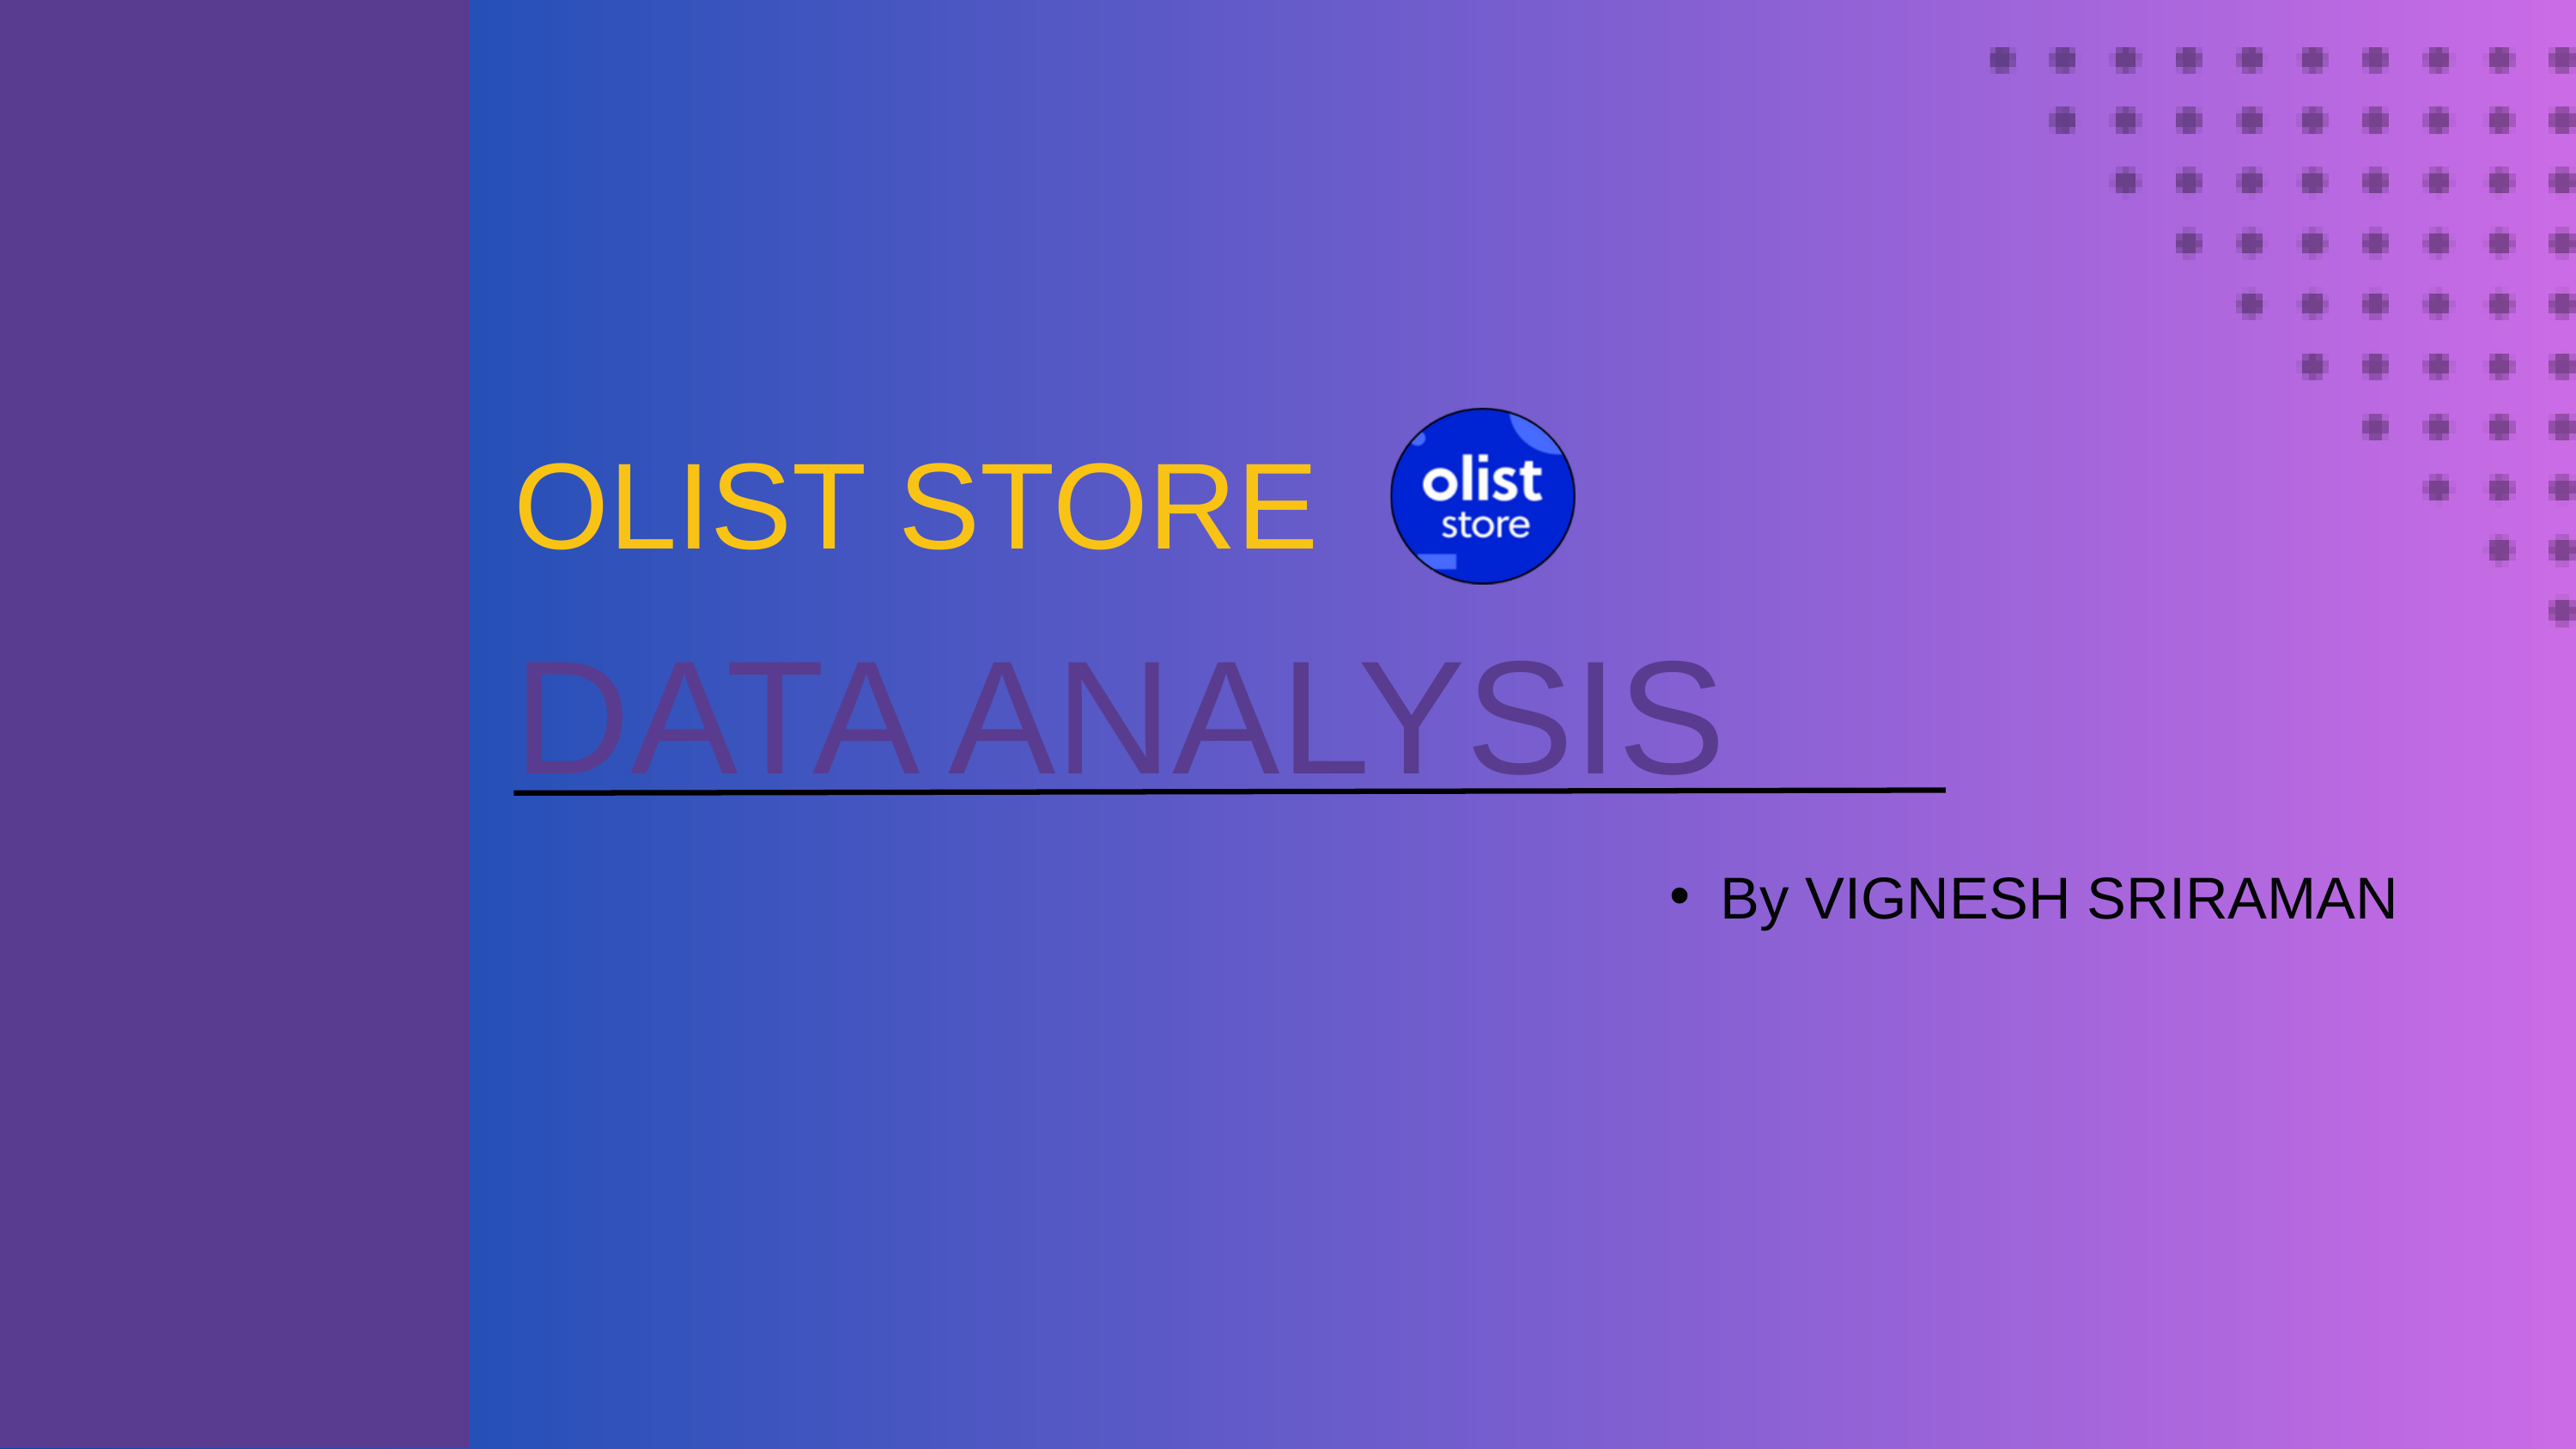

OLIST STORE

DATA ANALYSIS

By VIGNESH SRIRAMAN